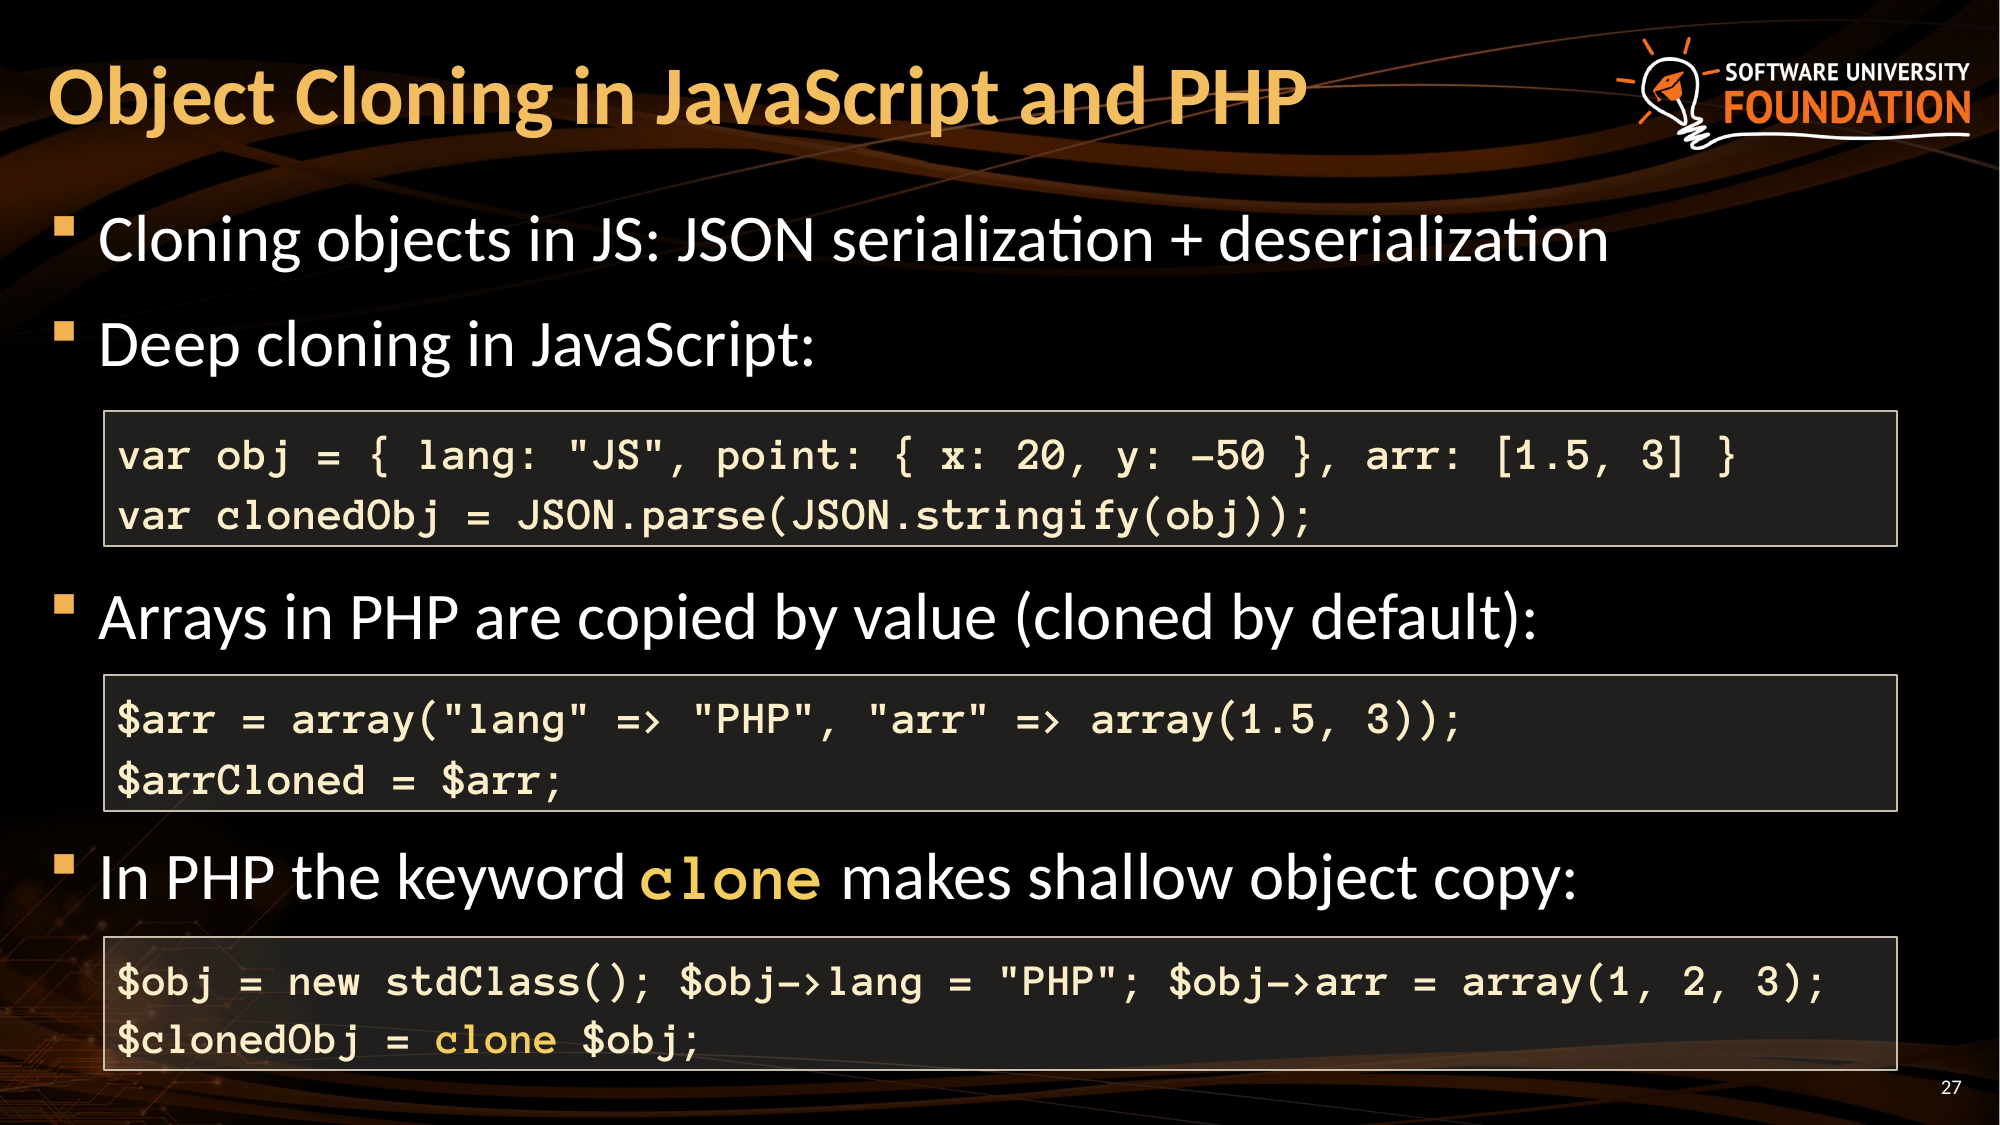

# Object Cloning in JavaScript and PHP
Cloning objects in JS: JSON serialization + deserialization
Deep cloning in JavaScript:

Arrays in PHP are copied by value (cloned by default):

In PHP the keyword clone makes shallow object copy:
var obj = { lang: "JS", point: { x: 20, y: -50 }, arr: [1.5, 3] }
var clonedObj = JSON.parse(JSON.stringify(obj));
$arr = array("lang" => "PHP", "arr" => array(1.5, 3));
$arrCloned = $arr;
$obj = new stdClass(); $obj->lang = "PHP"; $obj->arr = array(1, 2, 3);
$clonedObj = clone $obj;
27